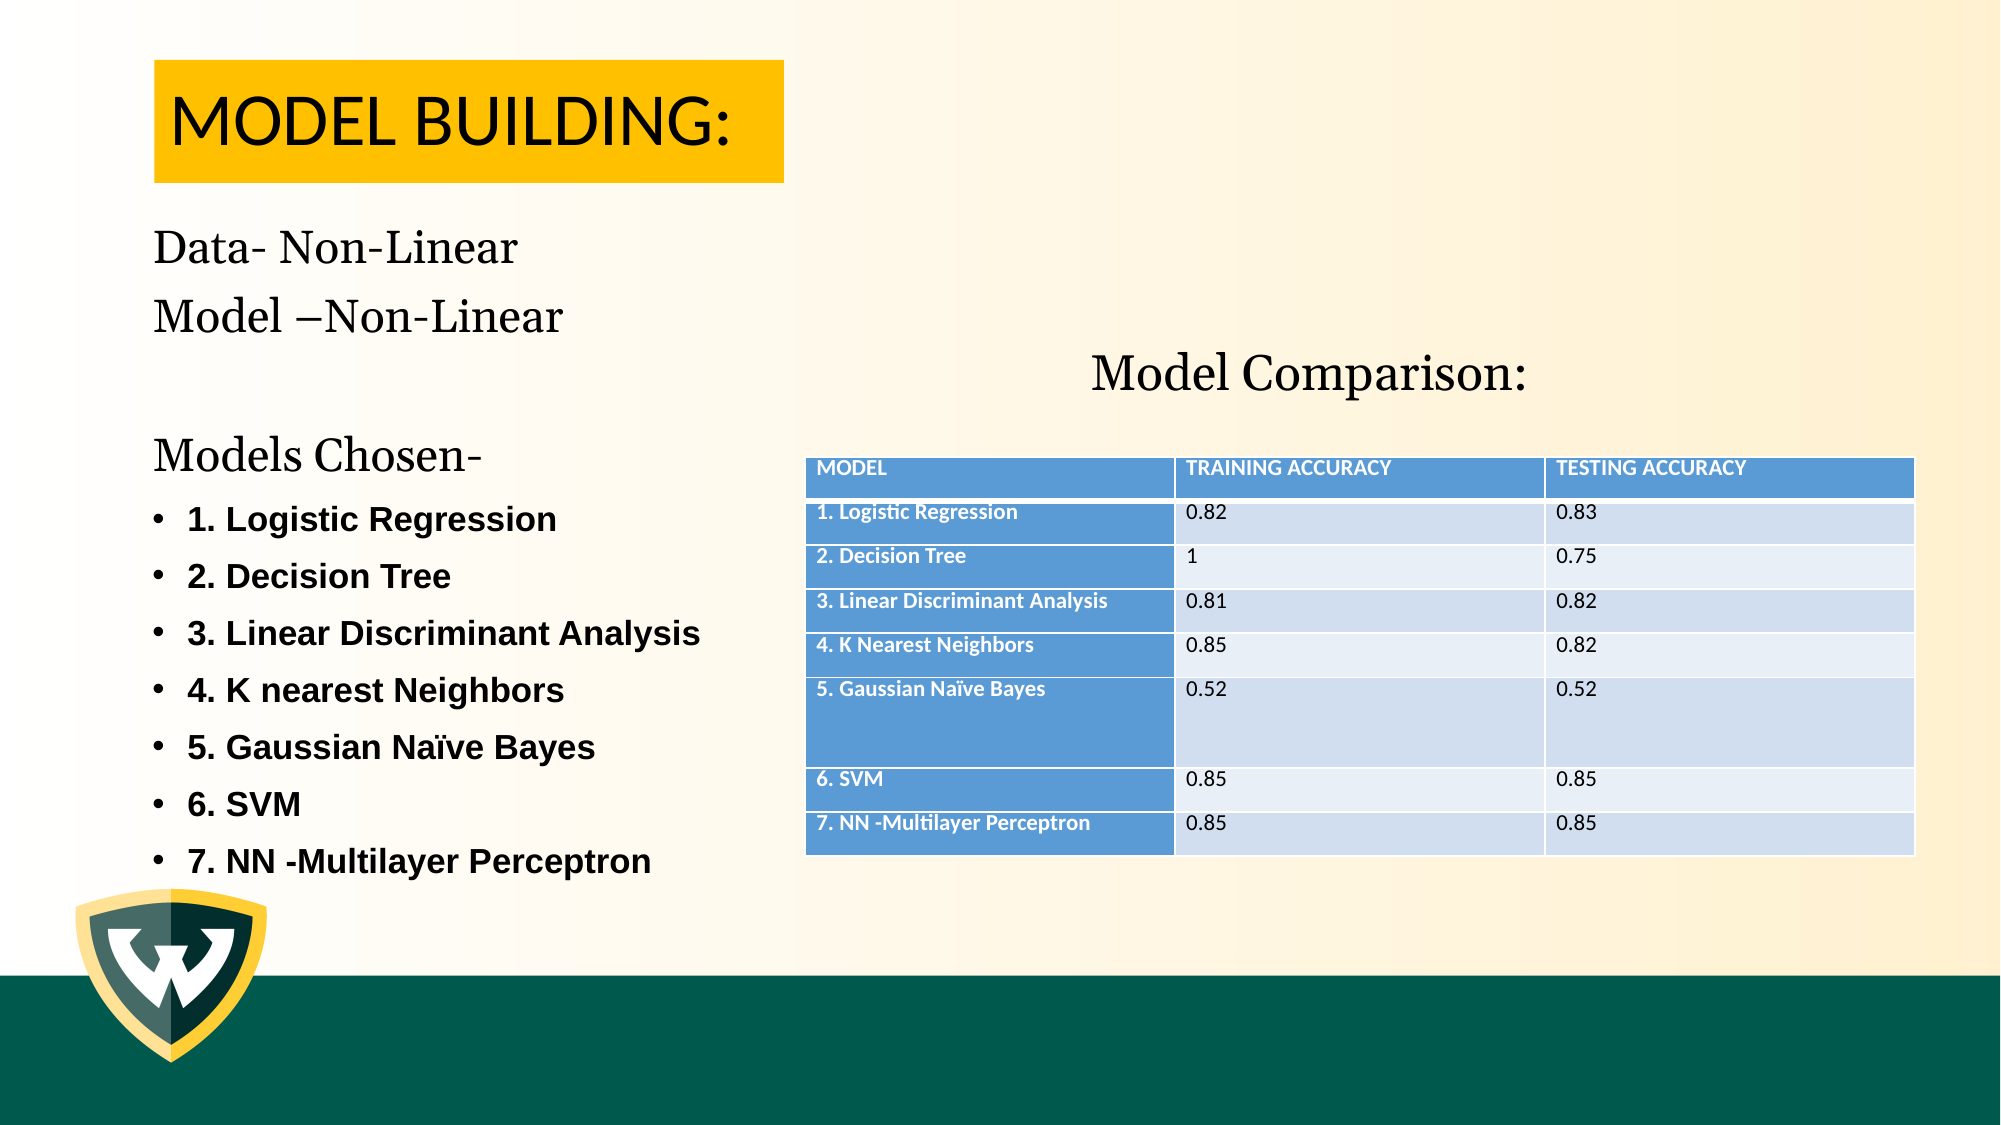

# MODEL BUILDING:
Data- Non-Linear
Model –Non-Linear

Models Chosen-
1. Logistic Regression
2. Decision Tree
3. Linear Discriminant Analysis
4. K nearest Neighbors
5. Gaussian Naïve Bayes
6. SVM
7. NN -Multilayer Perceptron
 Model Comparison:
| MODEL | TRAINING ACCURACY | TESTING ACCURACY |
| --- | --- | --- |
| 1. Logistic Regression | 0.82 | 0.83 |
| 2. Decision Tree | 1 | 0.75 |
| 3. Linear Discriminant Analysis | 0.81 | 0.82 |
| 4. K Nearest Neighbors | 0.85 | 0.82 |
| 5. Gaussian Naïve Bayes | 0.52 | 0.52 |
| 6. SVM | 0.85 | 0.85 |
| 7. NN -Multilayer Perceptron | 0.85 | 0.85 |